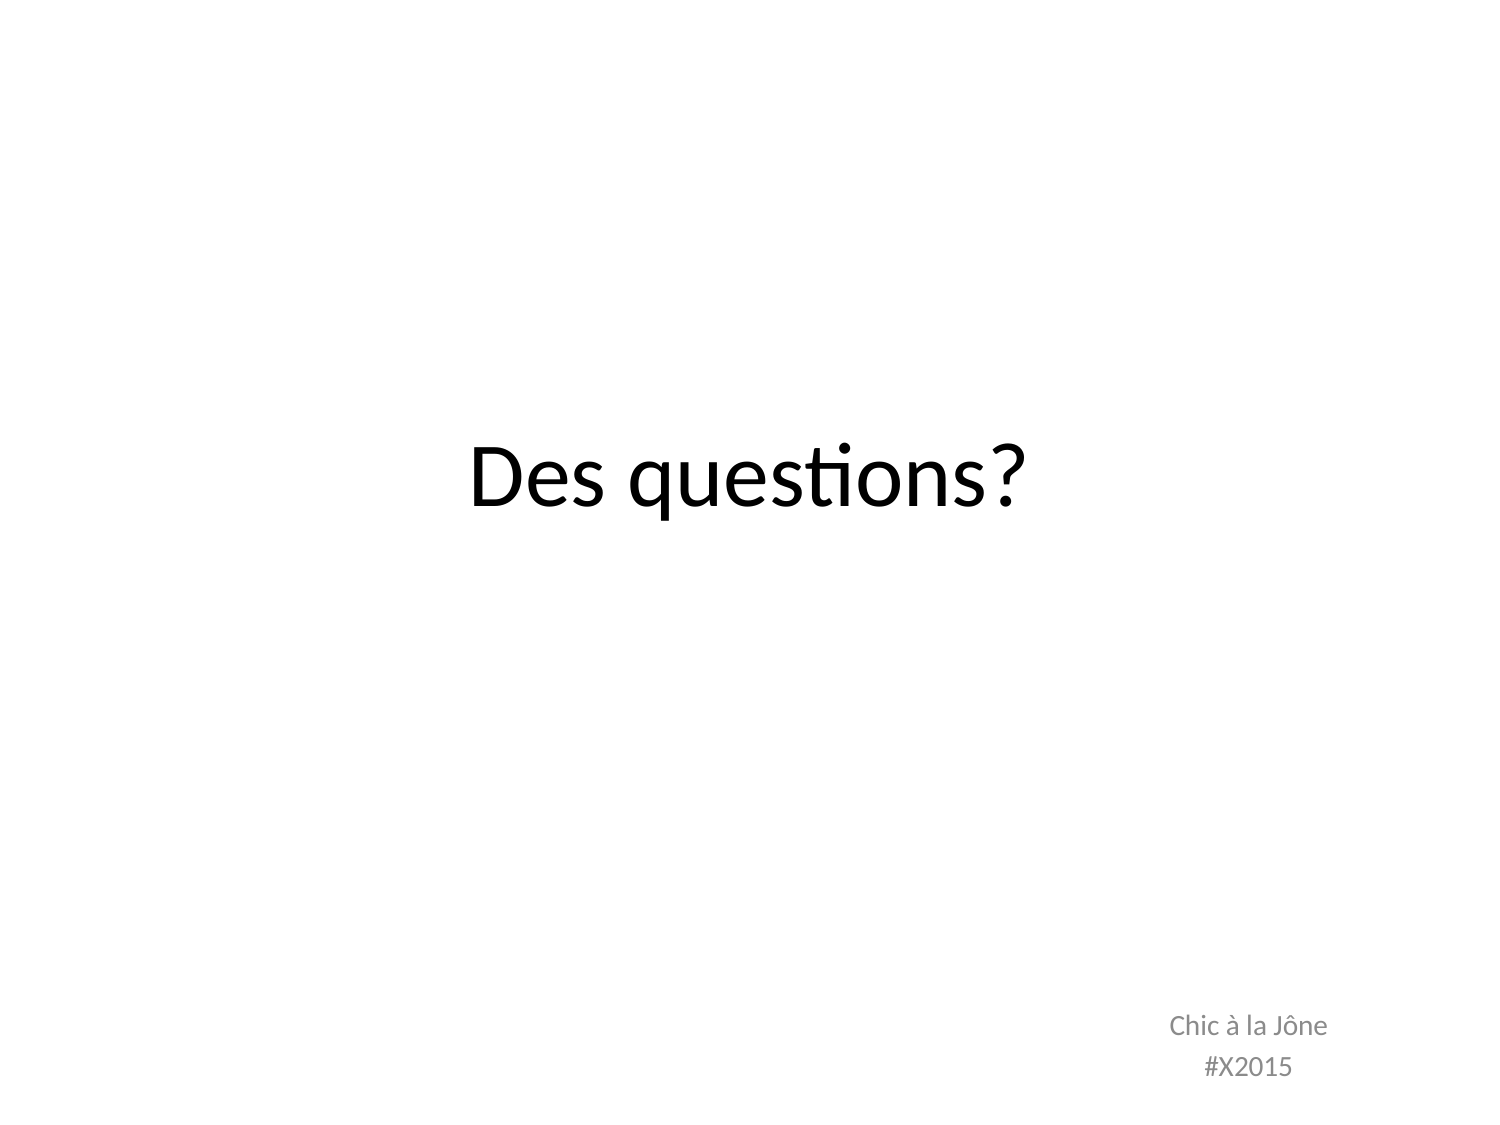

# Des questions?

Chic à la Jône
#X2015